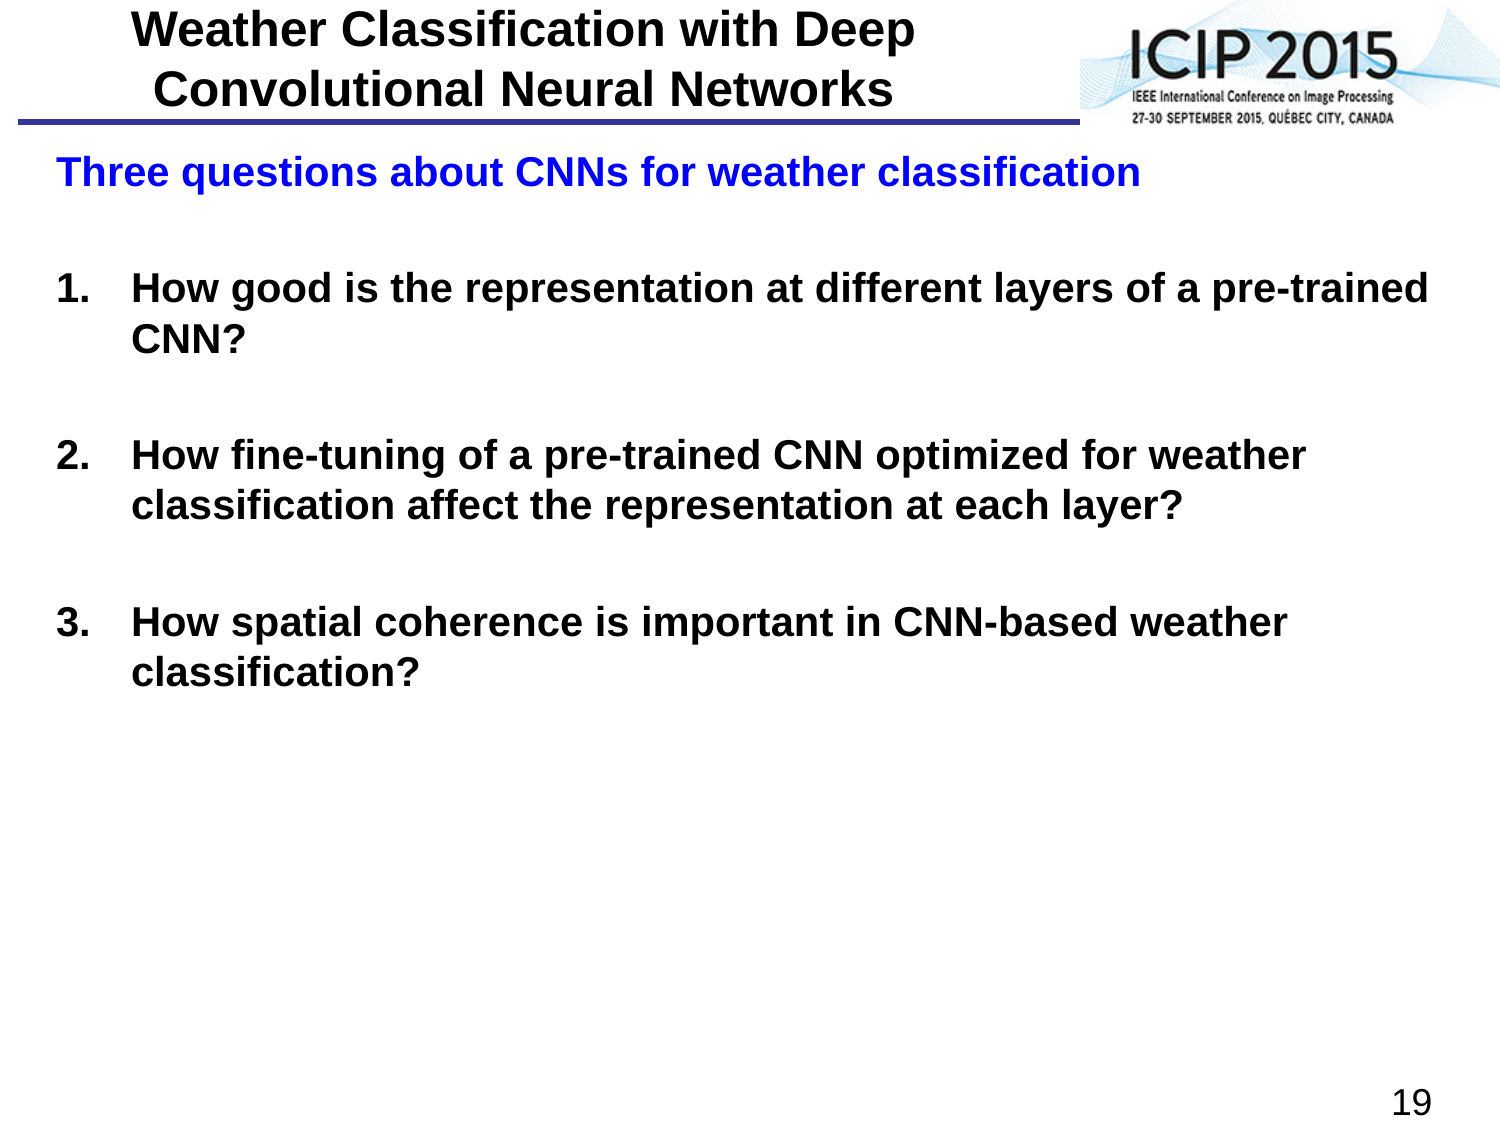

f
# Weather Classification with Deep Convolutional Neural Networks
Three questions about CNNs for weather classification

How good is the representation at different layers of a pre-trained CNN?

How fine-tuning of a pre-trained CNN optimized for weather classification affect the representation at each layer?

How spatial coherence is important in CNN-based weather classification?
19